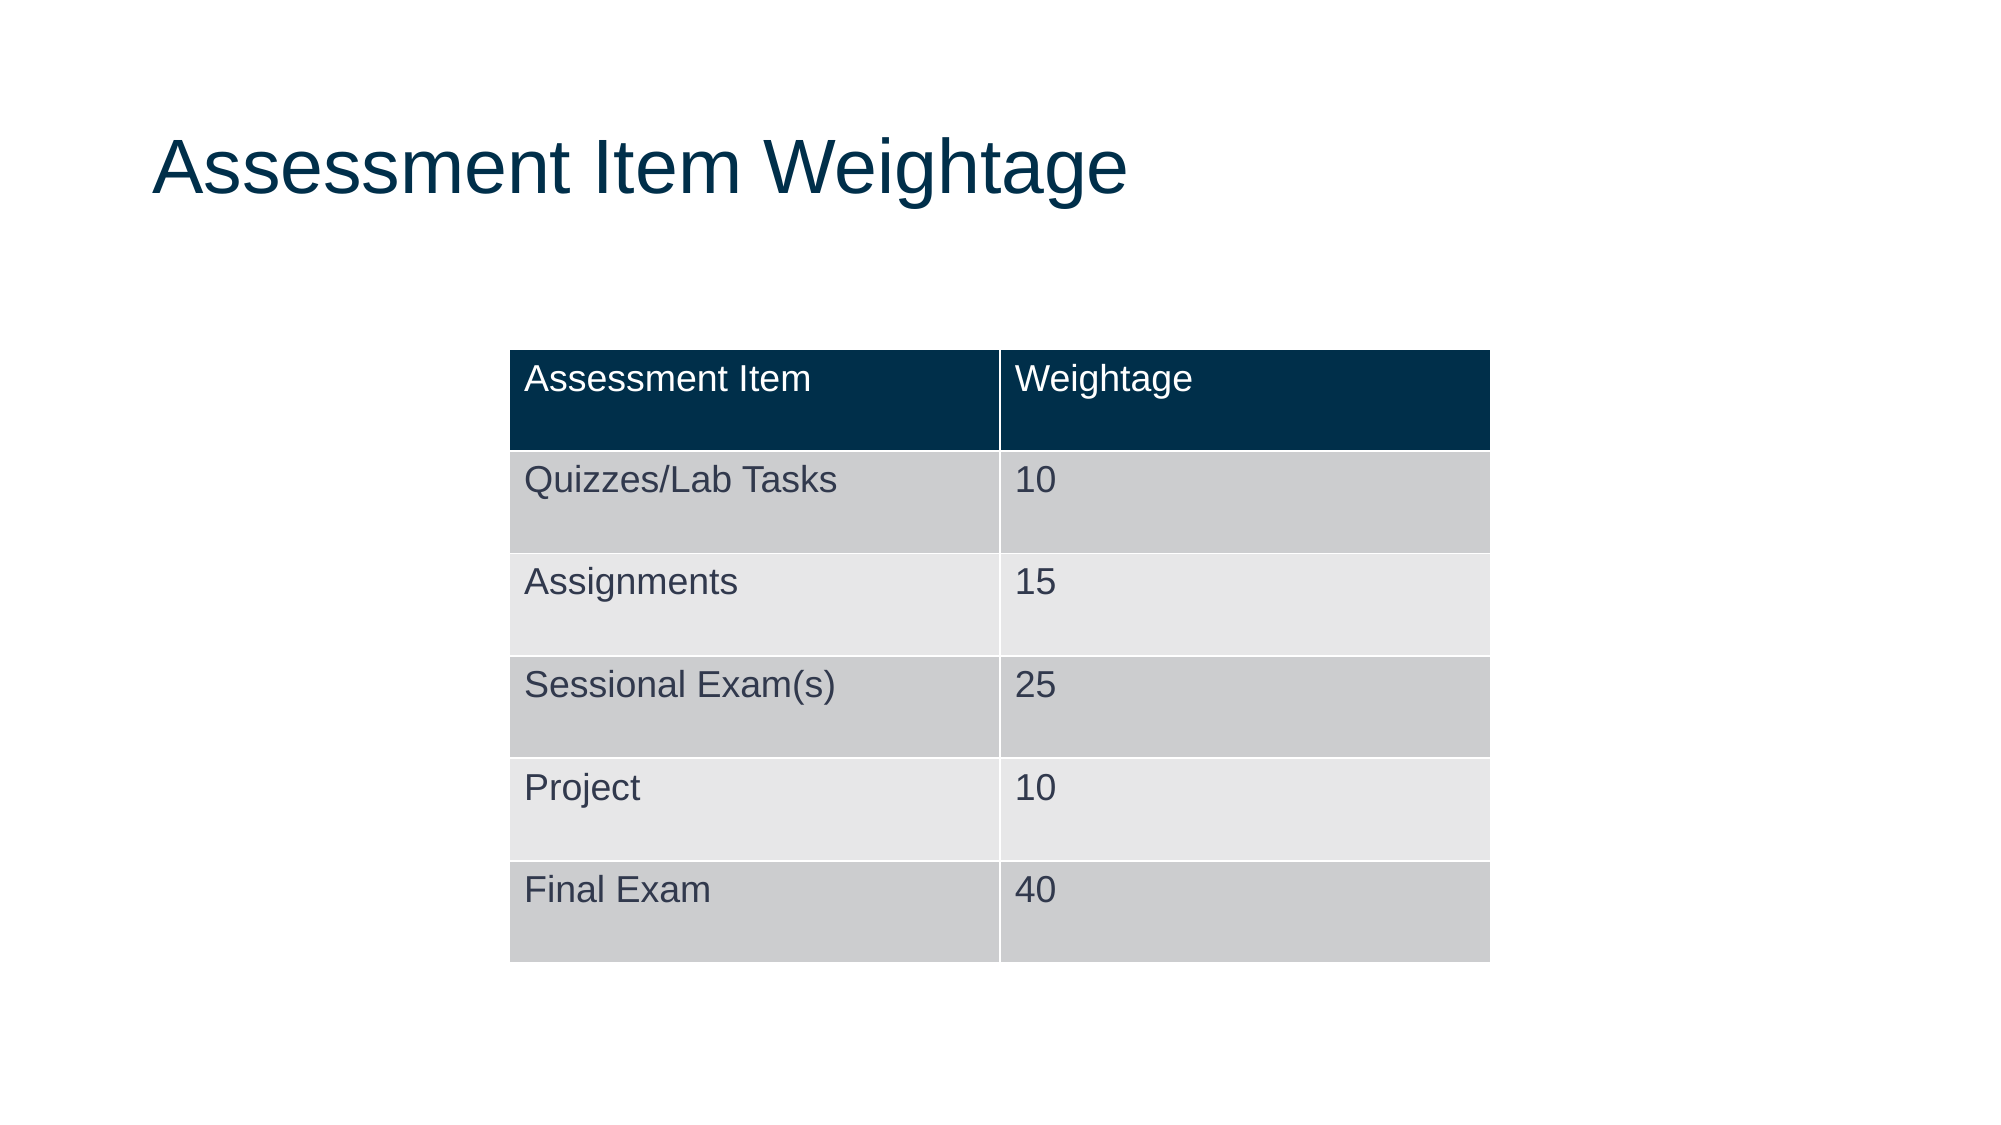

# Assessment Item Weightage
| Assessment Item | Weightage |
| --- | --- |
| Quizzes/Lab Tasks | 10 |
| Assignments | 15 |
| Sessional Exam(s) | 25 |
| Project | 10 |
| Final Exam | 40 |